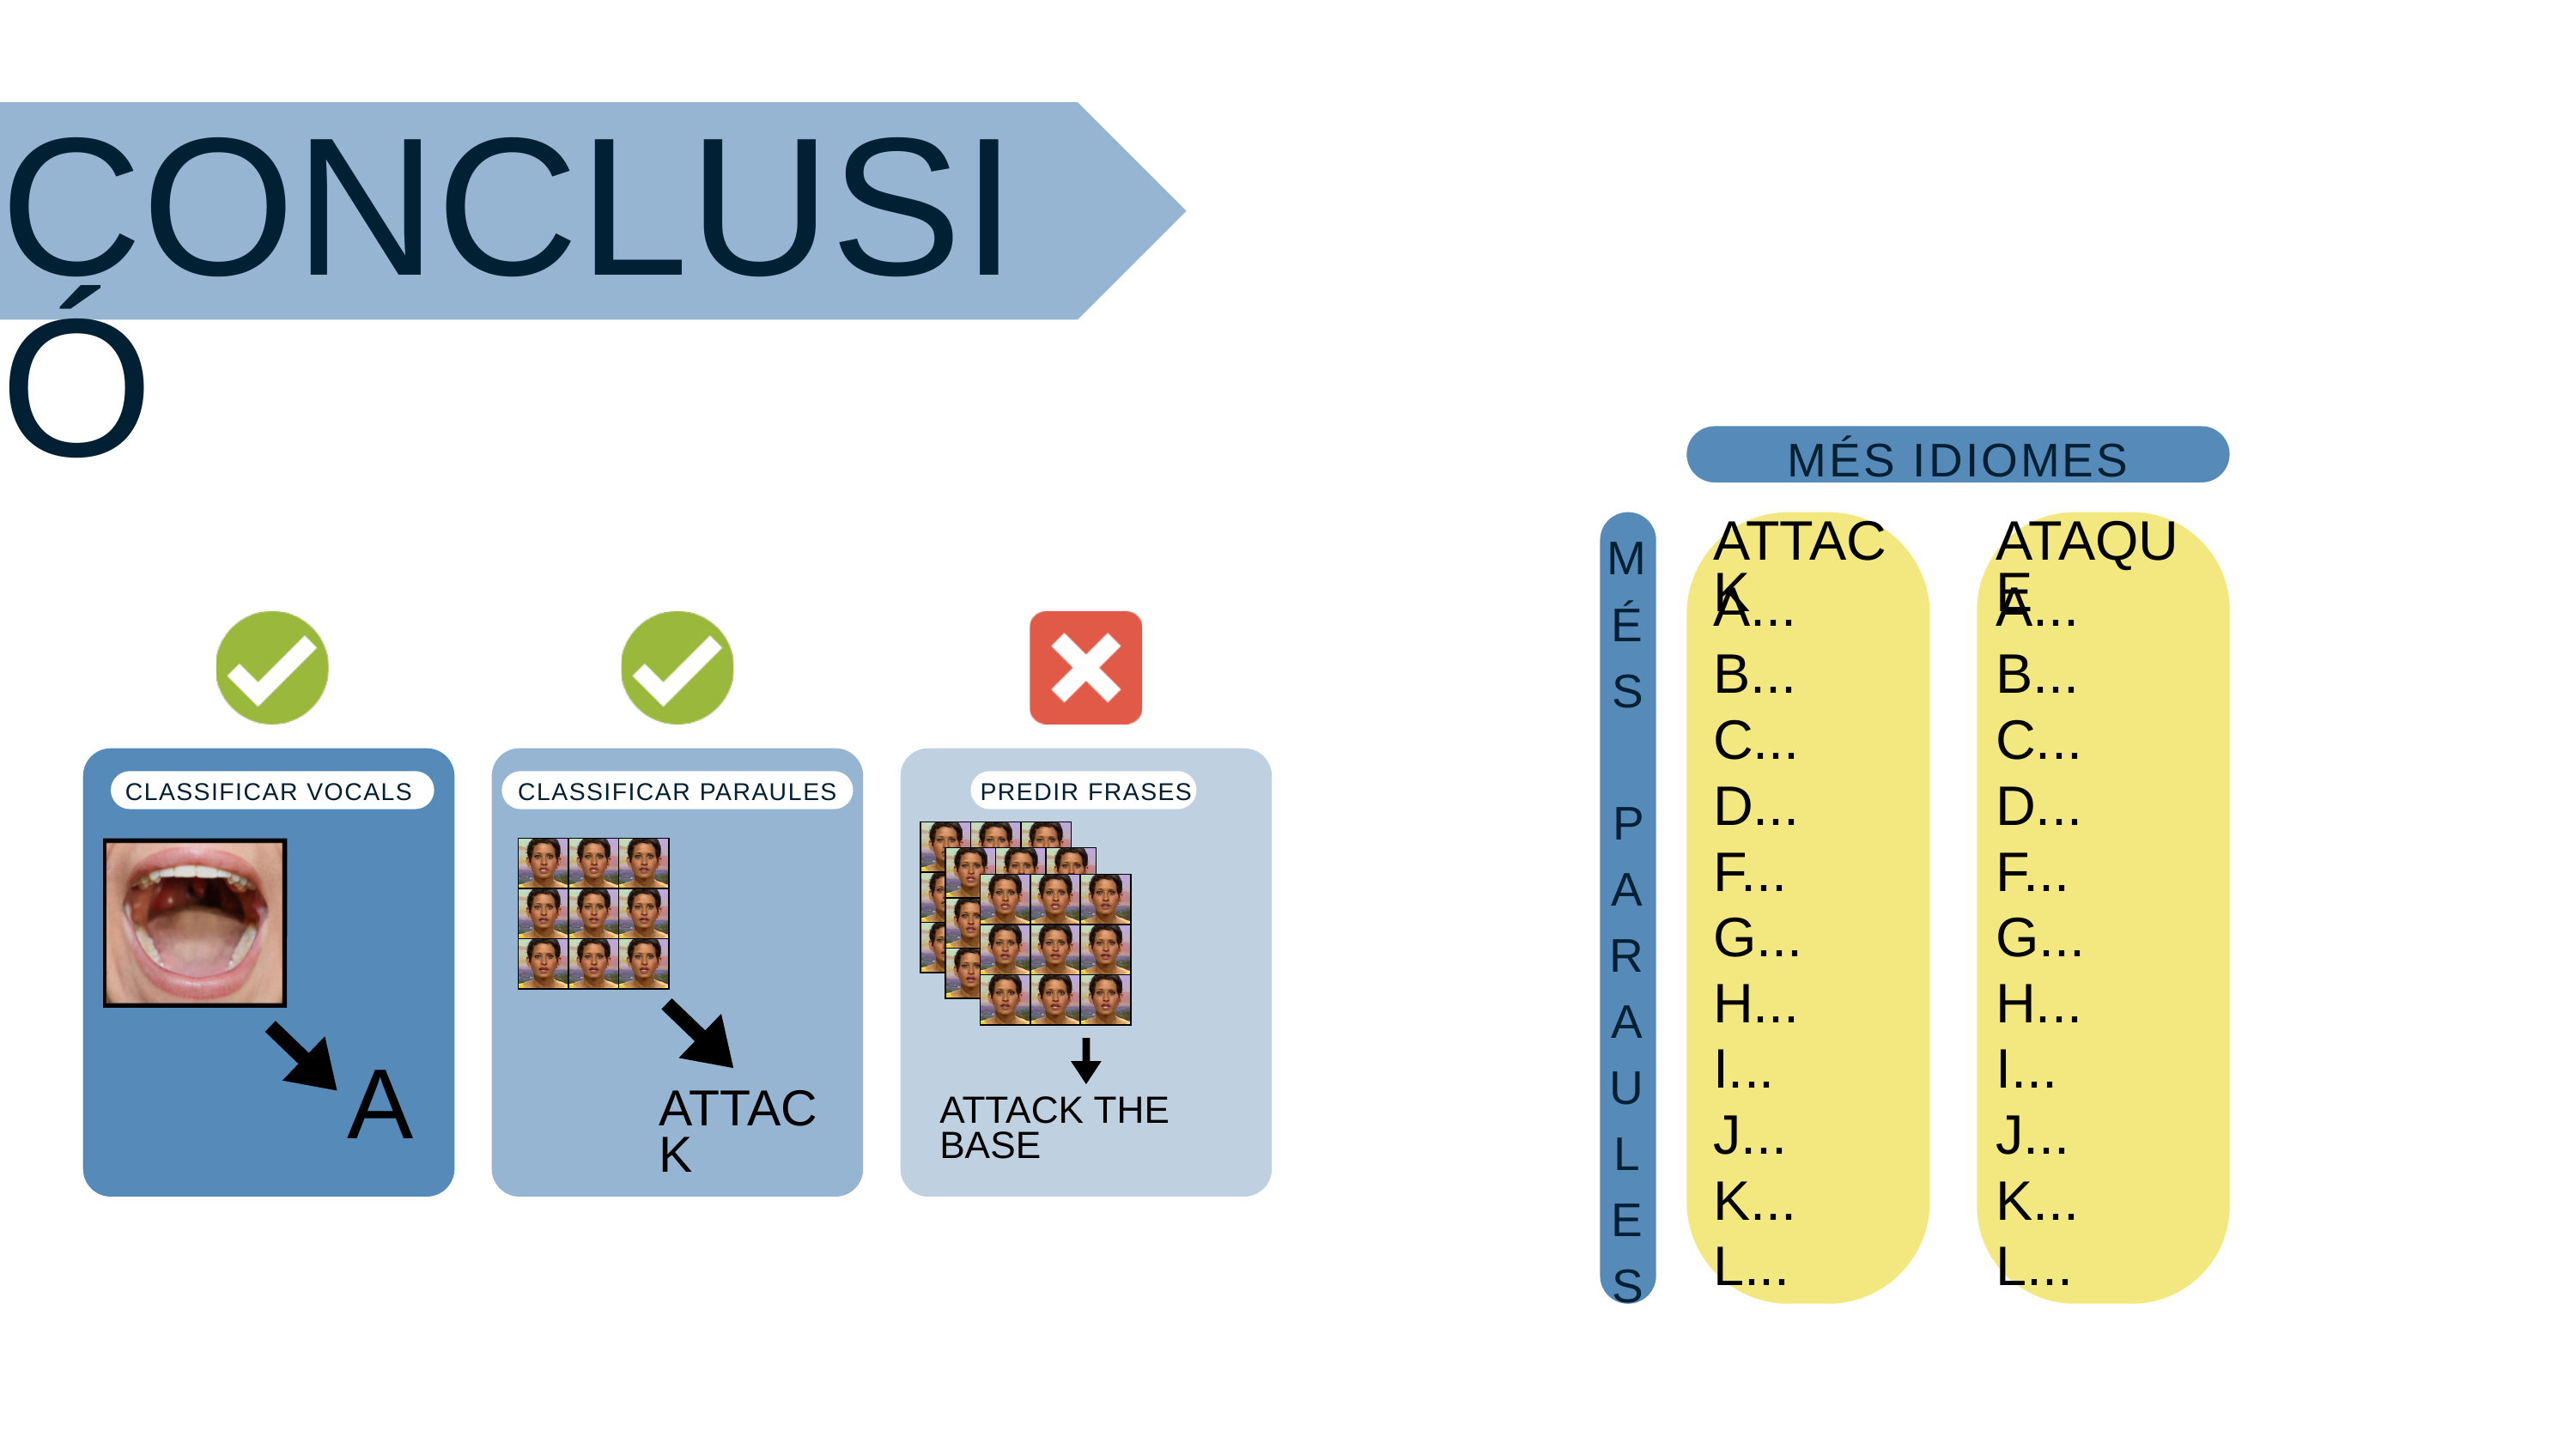

CONCLUSIÓ

MÉS IDIOMES

MÉS
 PARAULES

ATTACK
A...
B...
C...
D...
F...
G...
H...
I...
J...
K...
L...

ATAQUE
A...
B...
C...
D...
F...
G...
H...
I...
J...
K...
L...

CLASSIFICAR VOCALS

A

CLASSIFICAR PARAULES

ATTACK

PREDIR FRASES

ATTACK THE BASE